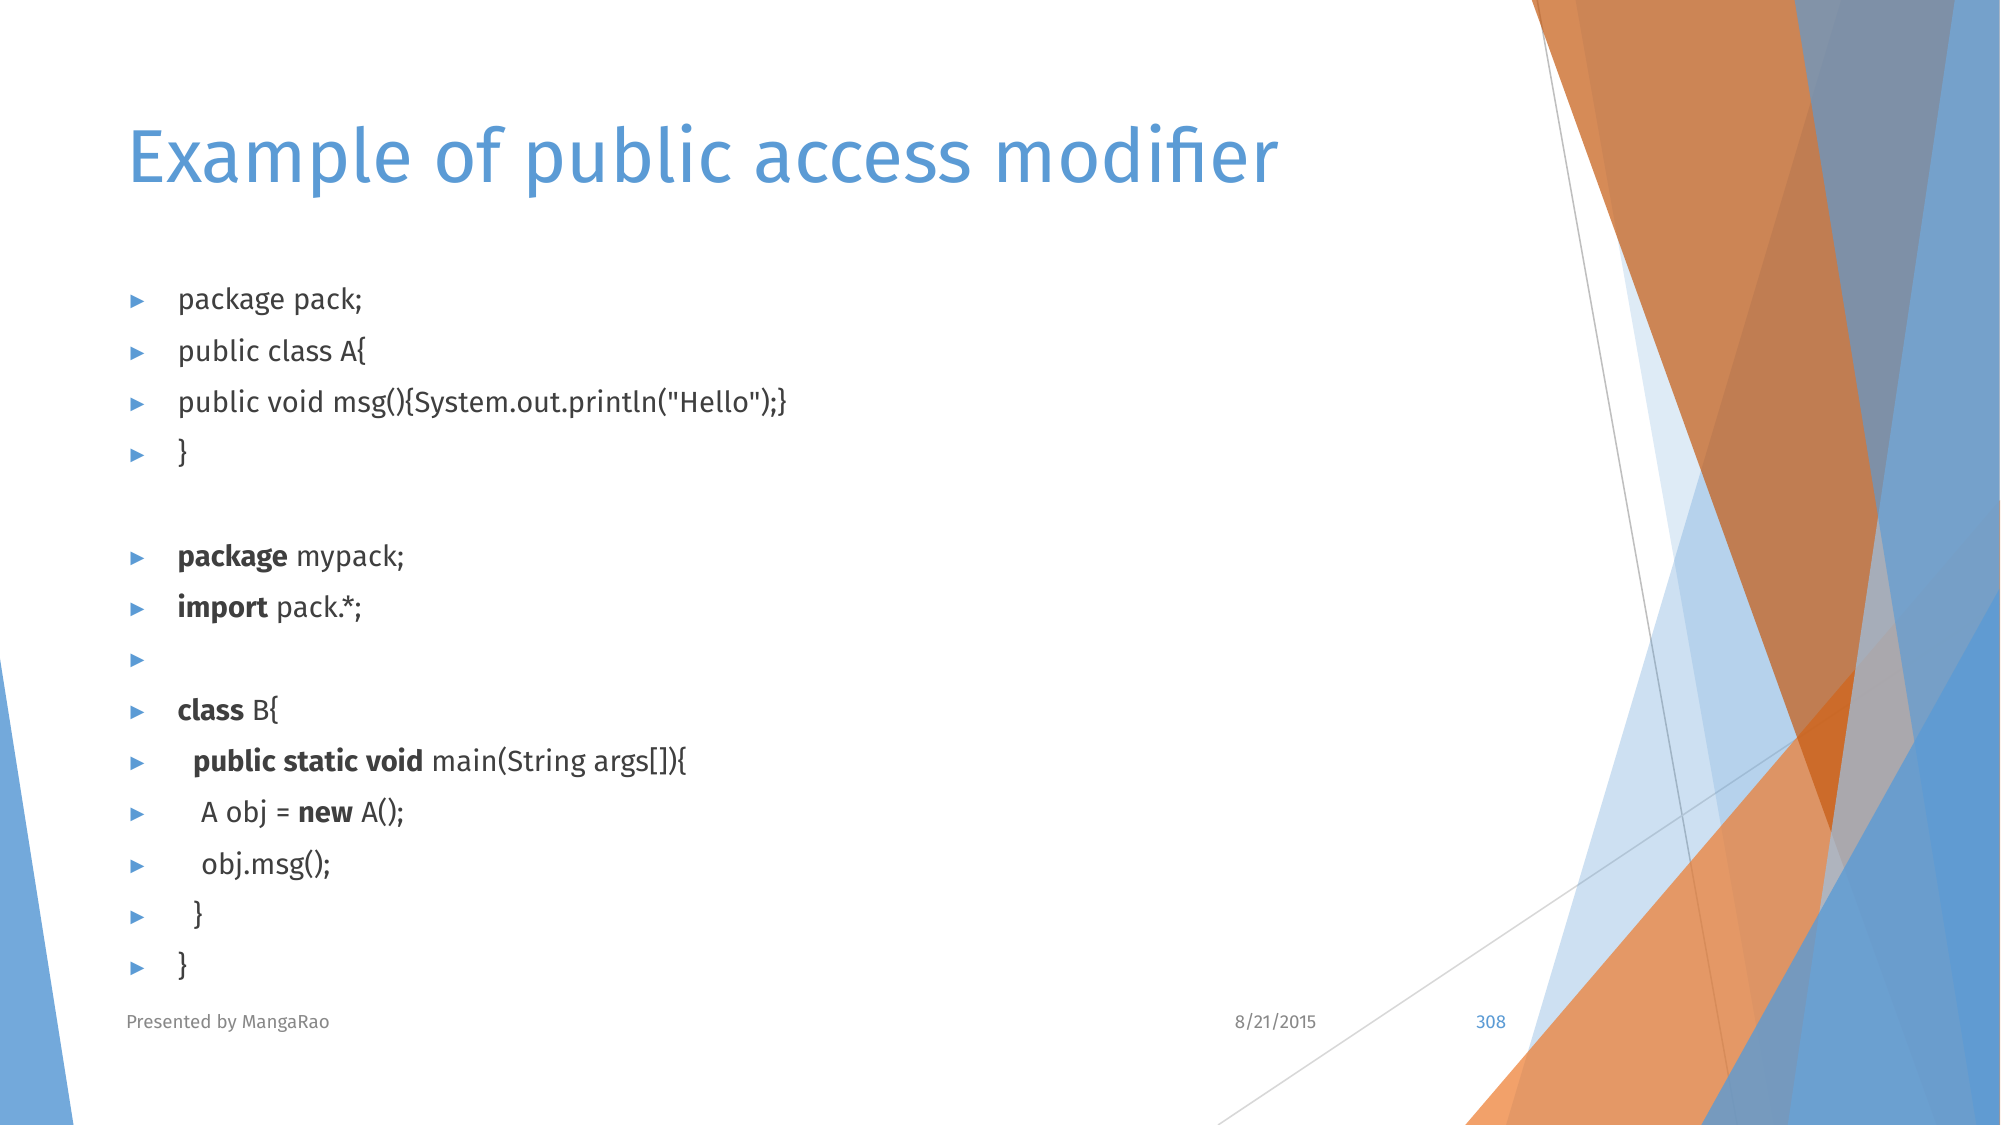

# Example of public access modifier
package pack;
public class A{
public void msg(){System.out.println("Hello");}
}

package mypack;
import pack.*;

class B{
  public static void main(String args[]){
   A obj = new A();
   obj.msg();
  }
}

Presented by MangaRao
8/21/2015
308